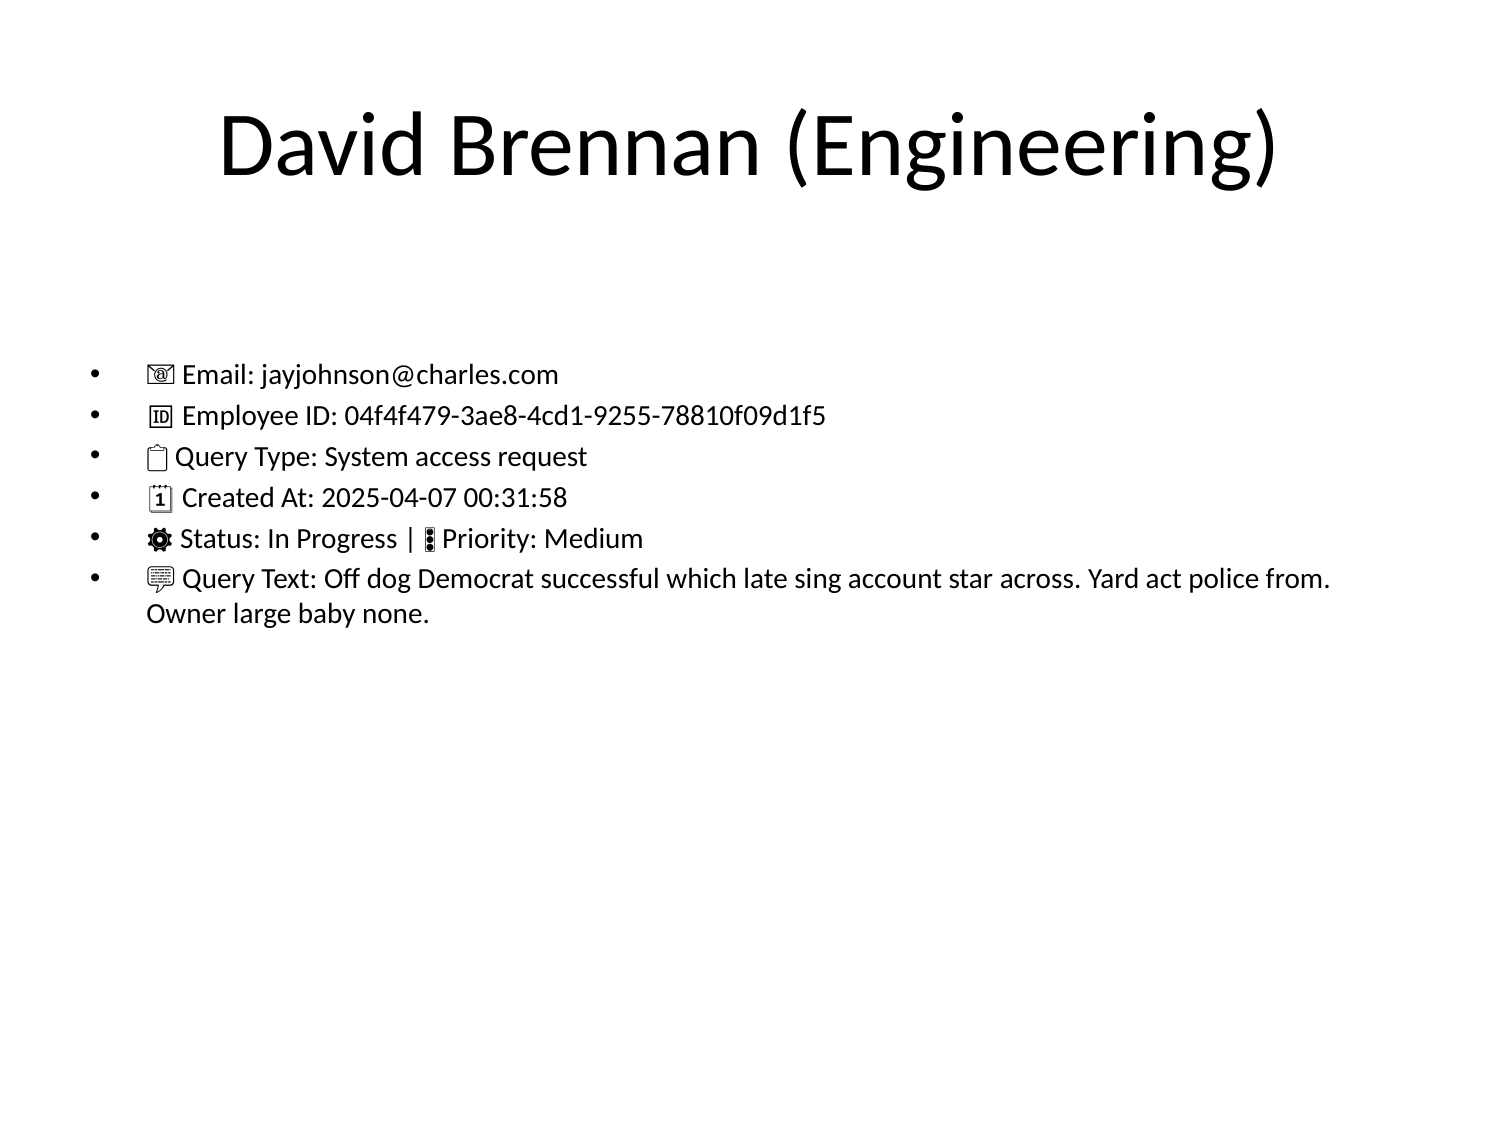

# David Brennan (Engineering)

📧 Email: jayjohnson@charles.com
🆔 Employee ID: 04f4f479-3ae8-4cd1-9255-78810f09d1f5
📋 Query Type: System access request
🗓 Created At: 2025-04-07 00:31:58
⚙ Status: In Progress | 🚦 Priority: Medium
💬 Query Text: Off dog Democrat successful which late sing account star across. Yard act police from. Owner large baby none.